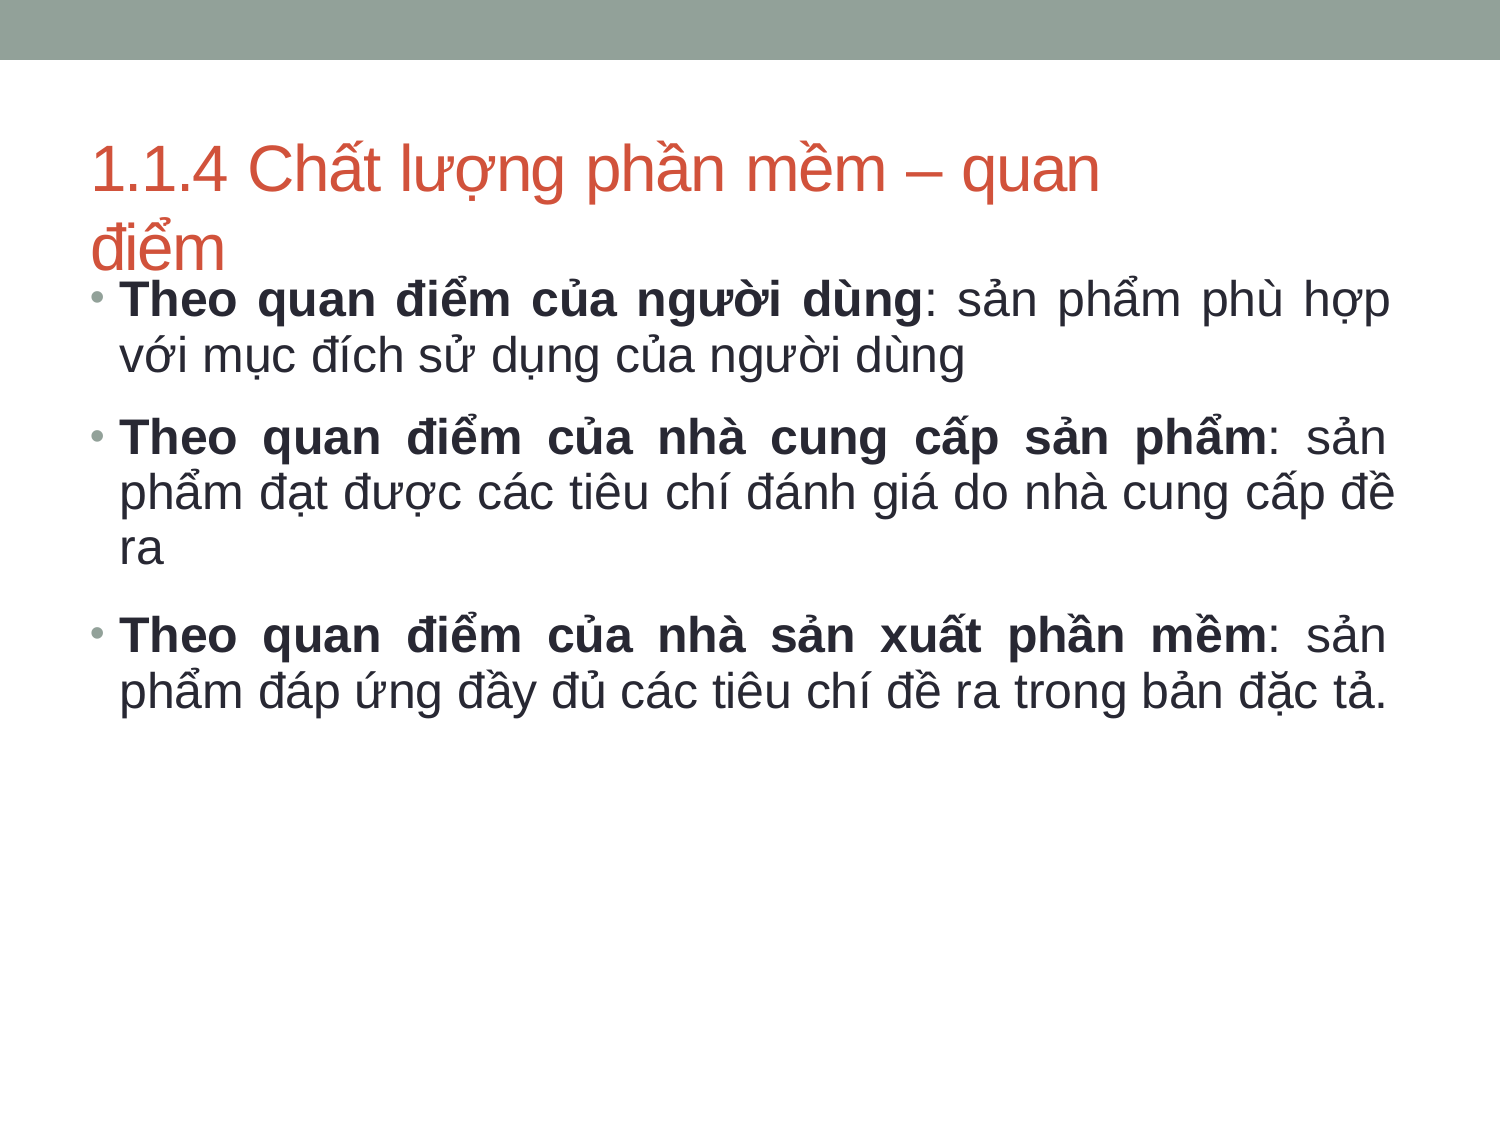

# 1.1.4 Chất lượng phần mềm – quan điểm
Theo quan điểm của người dùng: sản phẩm phù hợp  với mục đích sử dụng của người dùng
Theo quan điểm của nhà cung cấp sản phẩm: sản  phẩm đạt được các tiêu chí đánh giá do nhà cung cấp đề  ra
Theo quan điểm của nhà sản xuất phần mềm: sản  phẩm đáp ứng đầy đủ các tiêu chí đề ra trong bản đặc tả.